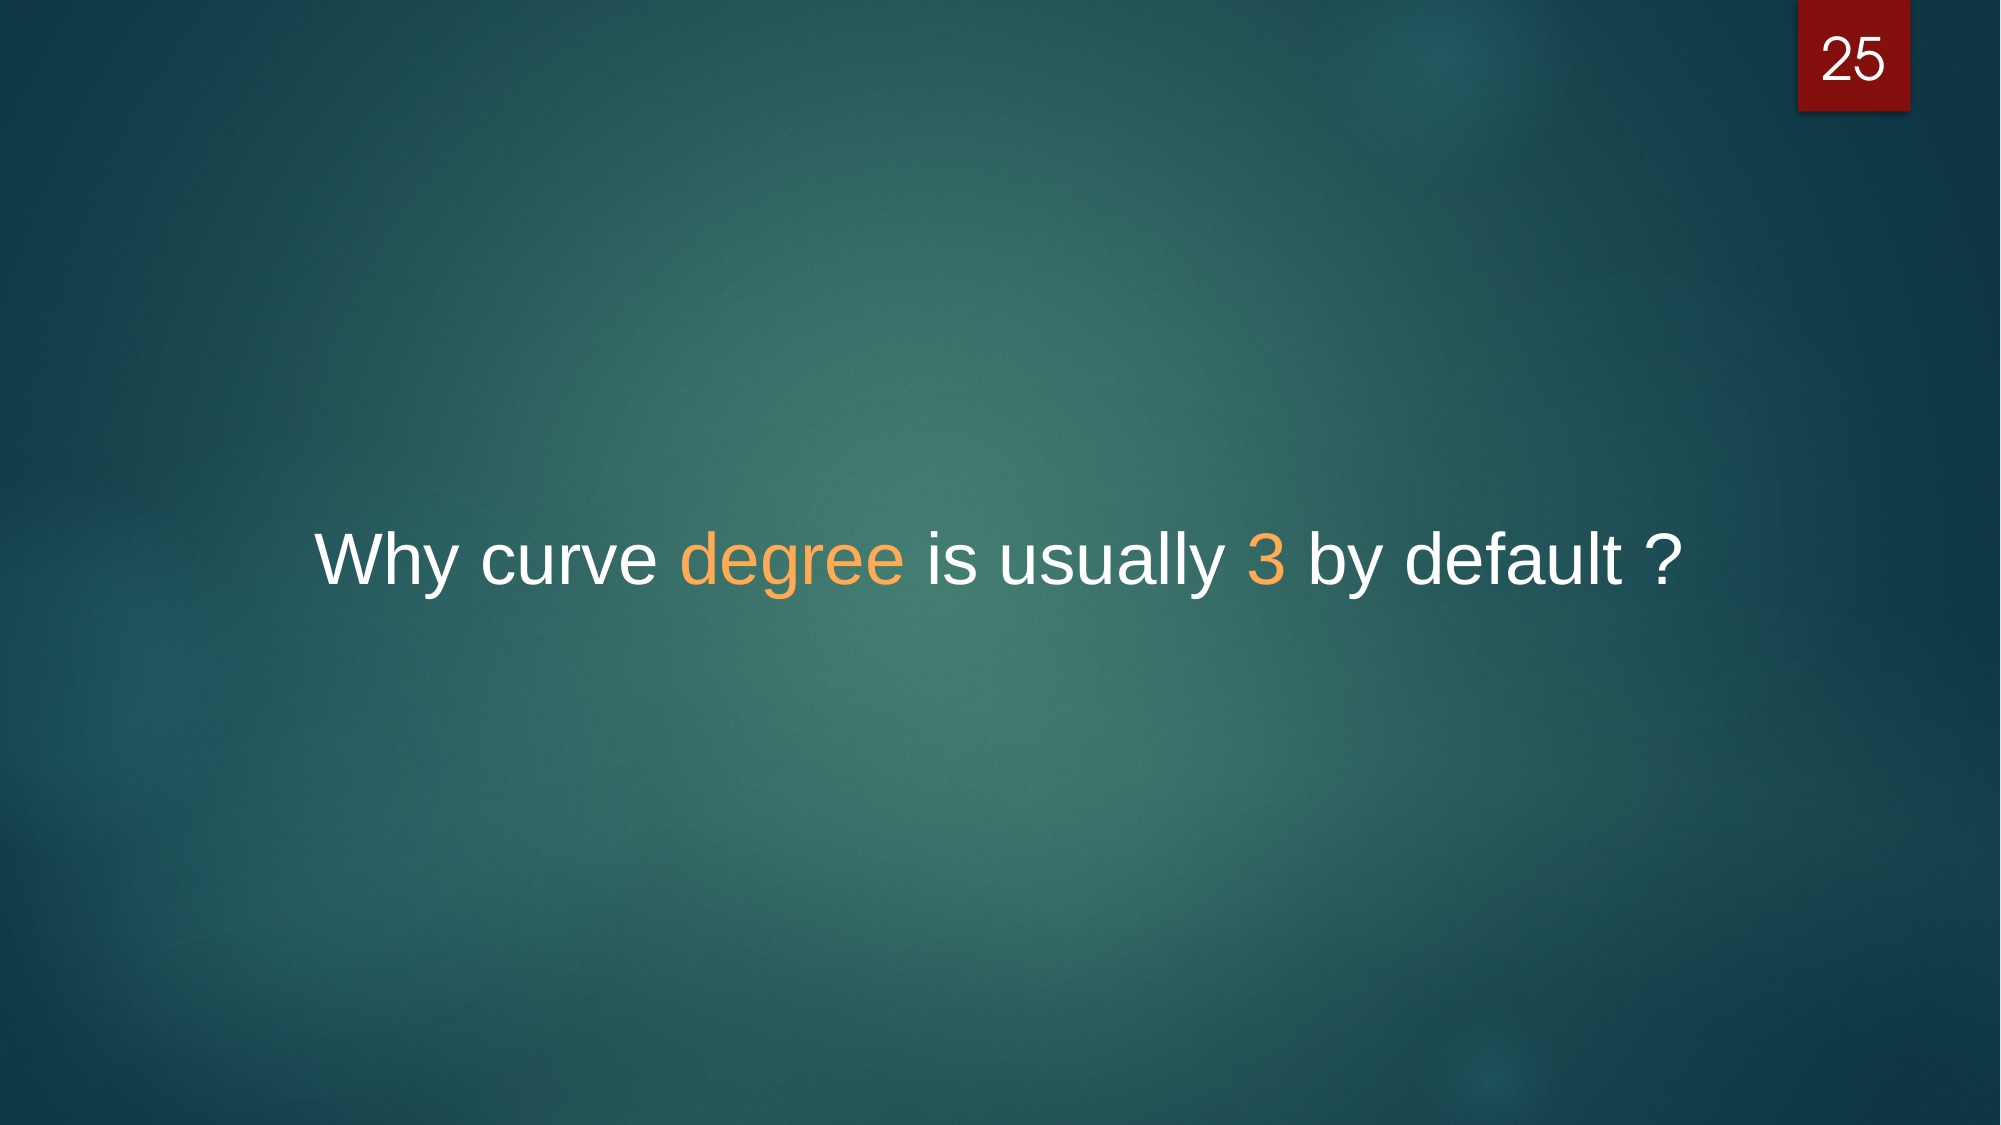

25

Why curve degree is usually 3 by default ?